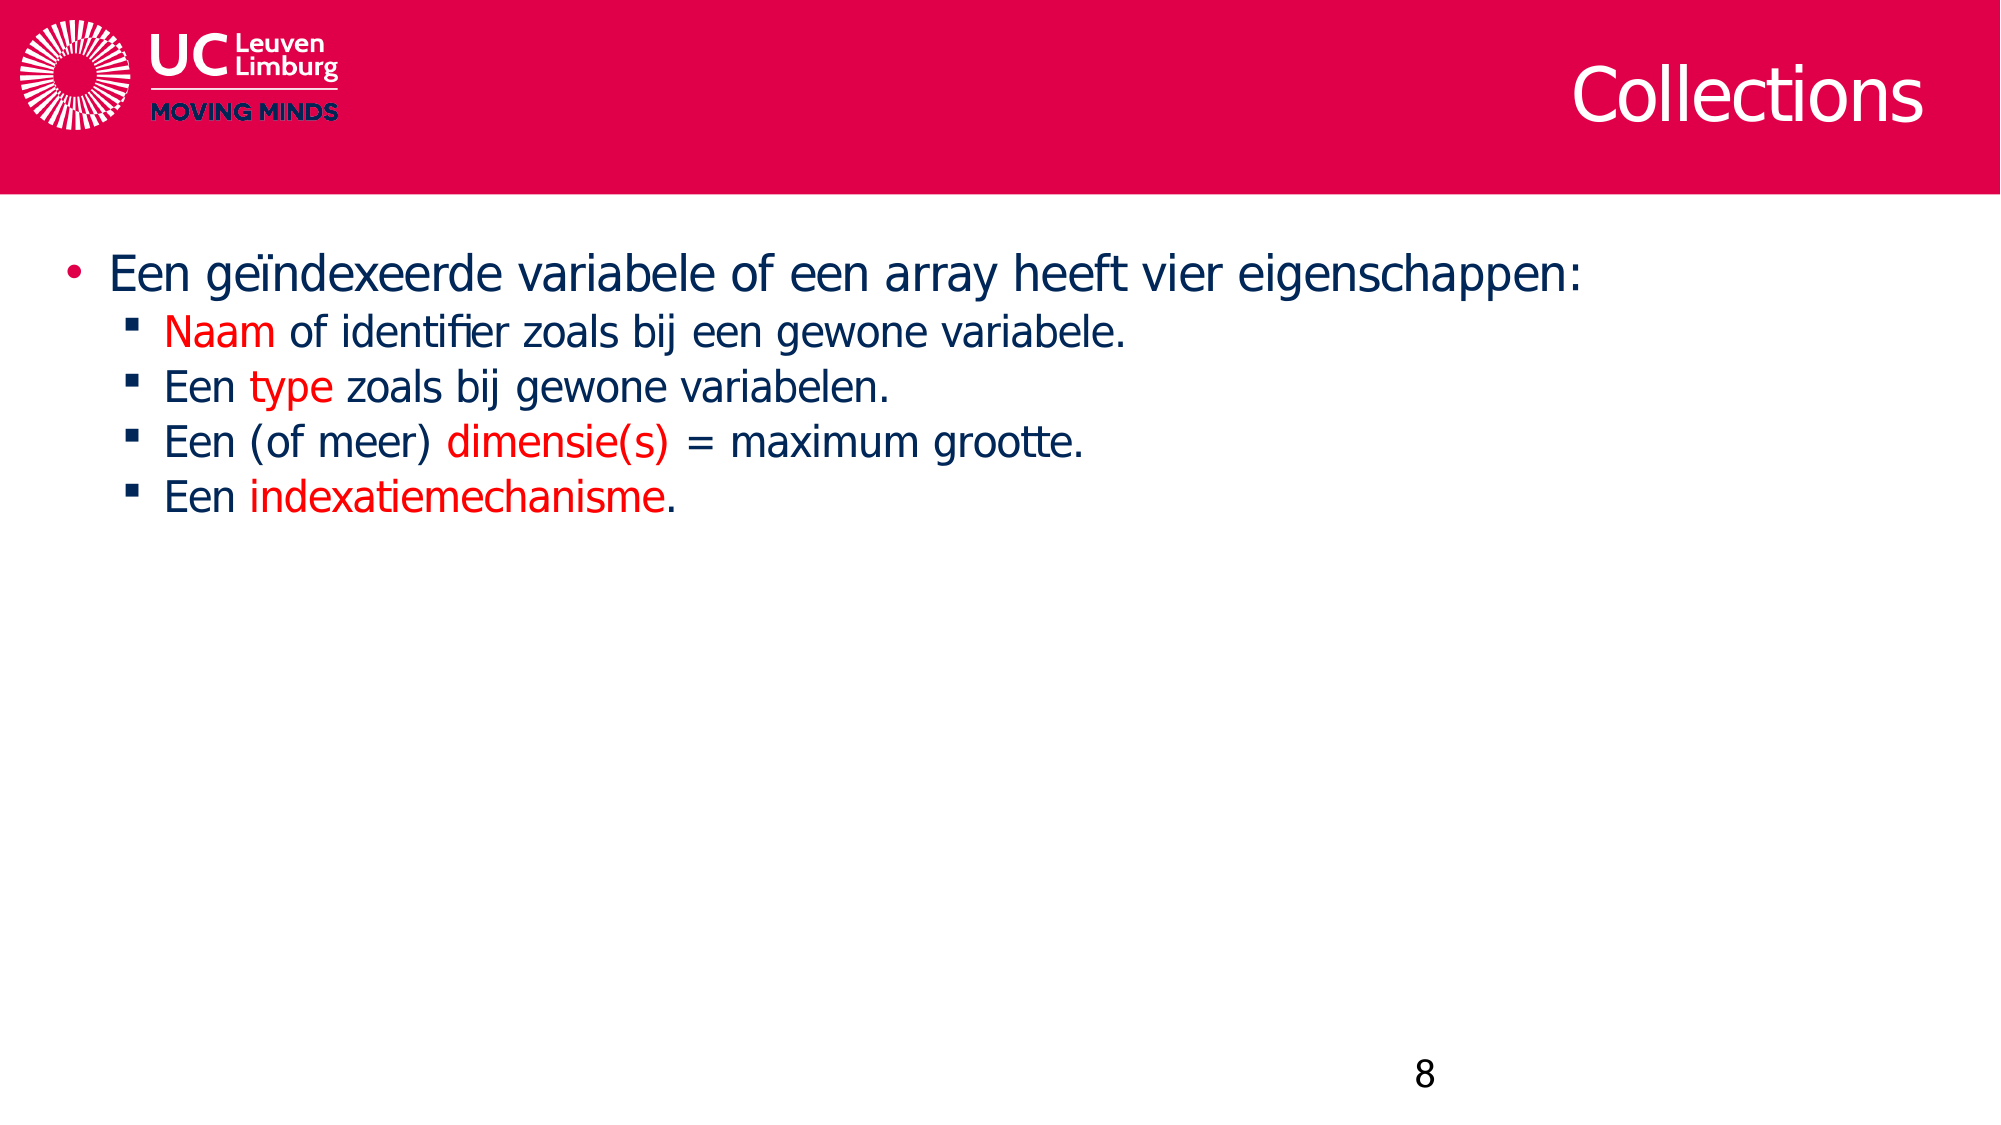

# Collections
Een geïndexeerde variabele of een array heeft vier eigenschappen:
Naam of identifier zoals bij een gewone variabele.
Een type zoals bij gewone variabelen.
Een (of meer) dimensie(s) = maximum grootte.
Een indexatiemechanisme.

8